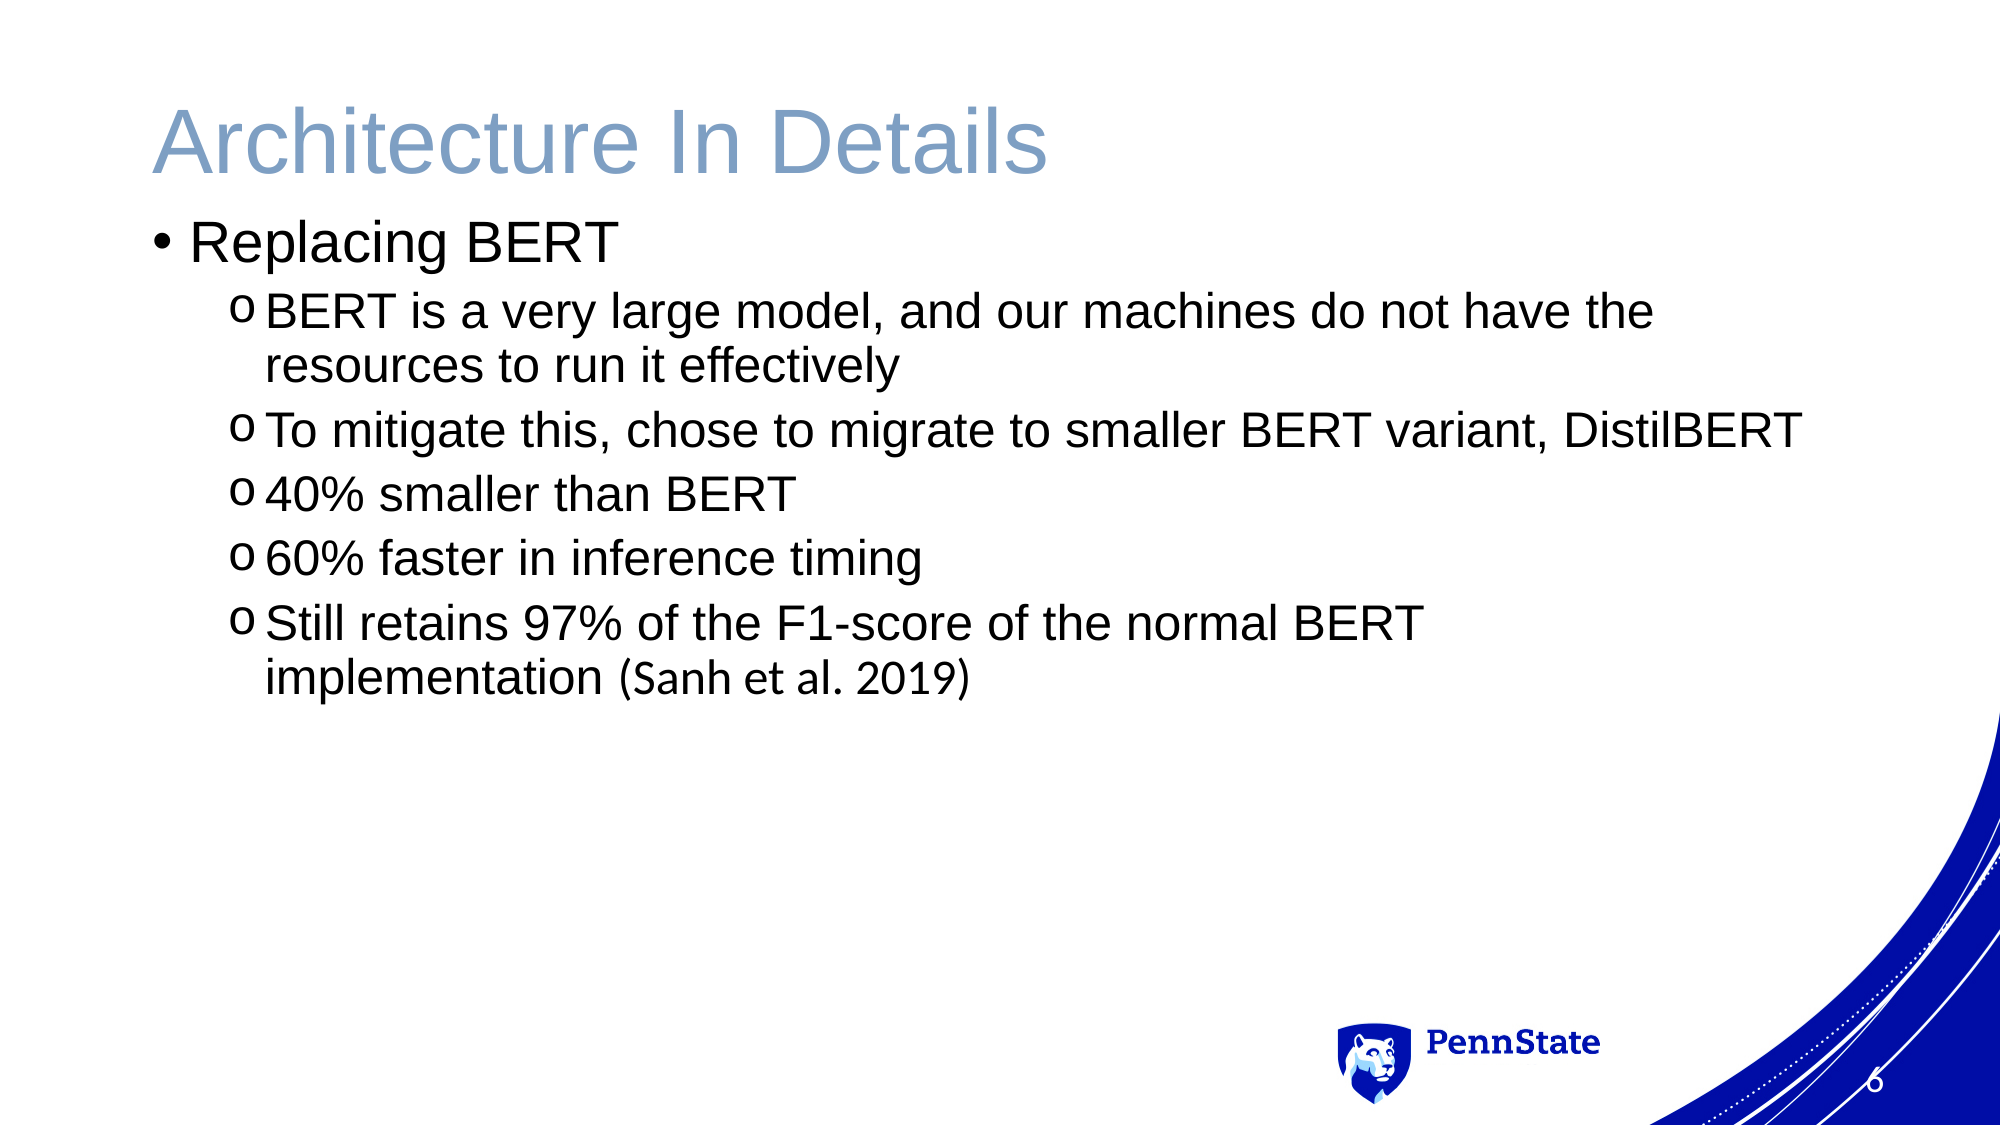

# Architecture In Details
Replacing BERT
BERT is a very large model, and our machines do not have the resources to run it effectively
To mitigate this, chose to migrate to smaller BERT variant, DistilBERT
40% smaller than BERT
60% faster in inference timing
Still retains 97% of the F1-score of the normal BERT implementation (Sanh et al. 2019)